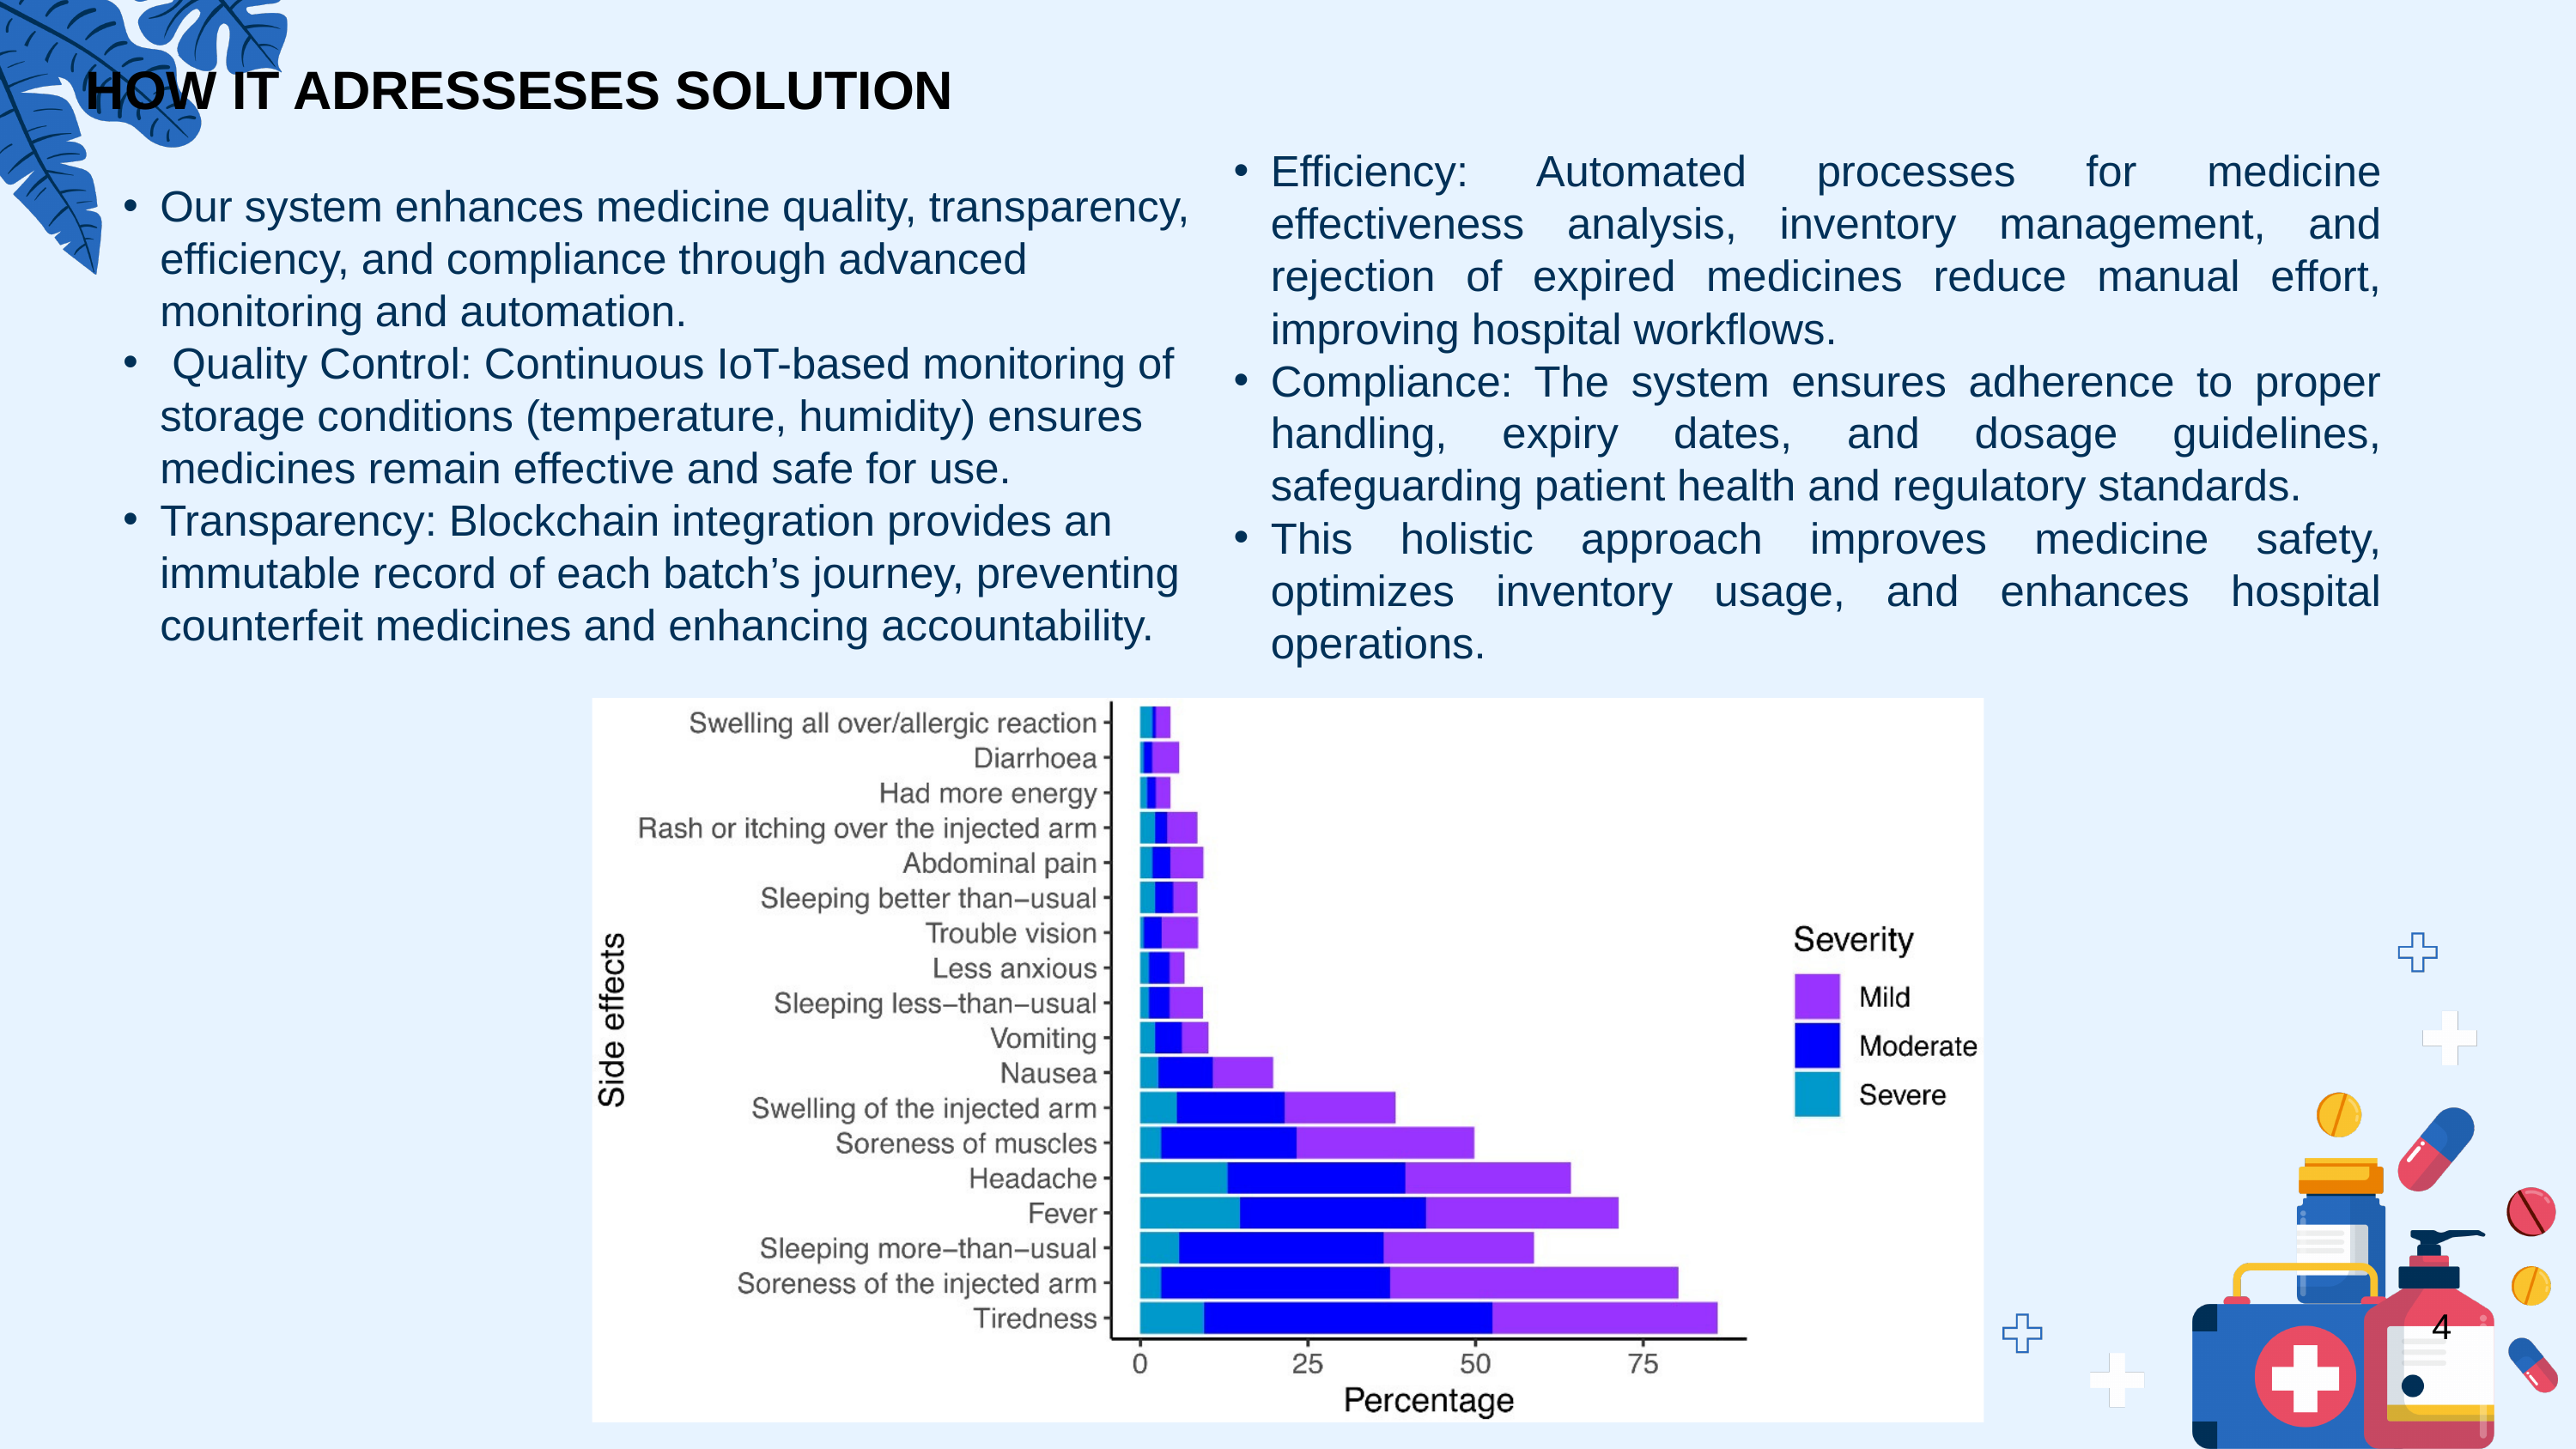

HOW IT ADRESSESES SOLUTION

Our system enhances medicine quality, transparency, efficiency, and compliance through advanced monitoring and automation.
 Quality Control: Continuous IoT-based monitoring of storage conditions (temperature, humidity) ensures medicines remain effective and safe for use.
Transparency: Blockchain integration provides an immutable record of each batch’s journey, preventing counterfeit medicines and enhancing accountability.

Efficiency: Automated processes for medicine effectiveness analysis, inventory management, and rejection of expired medicines reduce manual effort, improving hospital workflows.
Compliance: The system ensures adherence to proper handling, expiry dates, and dosage guidelines, safeguarding patient health and regulatory standards.
This holistic approach improves medicine safety, optimizes inventory usage, and enhances hospital operations.

4